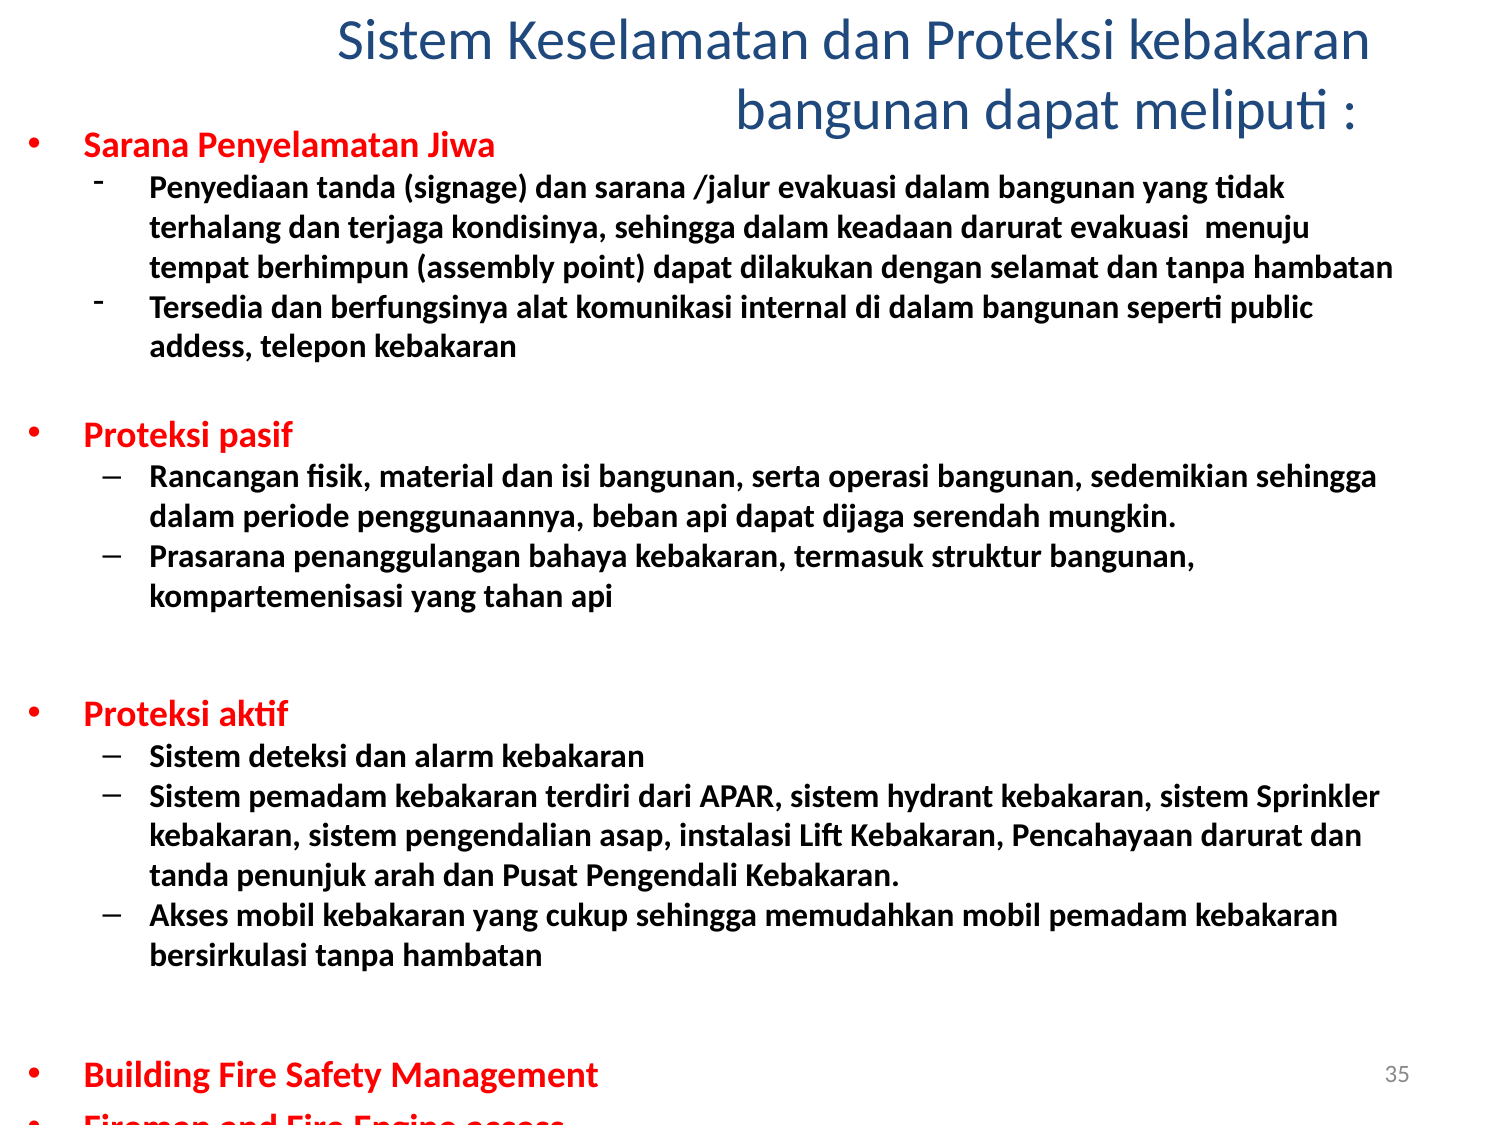

Sistem Keselamatan dan Proteksi kebakaran bangunan dapat meliputi :
Sarana Penyelamatan Jiwa
Penyediaan tanda (signage) dan sarana /jalur evakuasi dalam bangunan yang tidak terhalang dan terjaga kondisinya, sehingga dalam keadaan darurat evakuasi  menuju tempat berhimpun (assembly point) dapat dilakukan dengan selamat dan tanpa hambatan
Tersedia dan berfungsinya alat komunikasi internal di dalam bangunan seperti public addess, telepon kebakaran

Proteksi pasif
Rancangan fisik, material dan isi bangunan, serta operasi bangunan, sedemikian sehingga dalam periode penggunaannya, beban api dapat dijaga serendah mungkin.
Prasarana penanggulangan bahaya kebakaran, termasuk struktur bangunan, kompartemenisasi yang tahan api

Proteksi aktif
Sistem deteksi dan alarm kebakaran
Sistem pemadam kebakaran terdiri dari APAR, sistem hydrant kebakaran, sistem Sprinkler kebakaran, sistem pengendalian asap, instalasi Lift Kebakaran, Pencahayaan darurat dan tanda penunjuk arah dan Pusat Pengendali Kebakaran.
Akses mobil kebakaran yang cukup sehingga memudahkan mobil pemadam kebakaran bersirkulasi tanpa hambatan

Building Fire Safety Management
Fireman and Fire Engine access

35